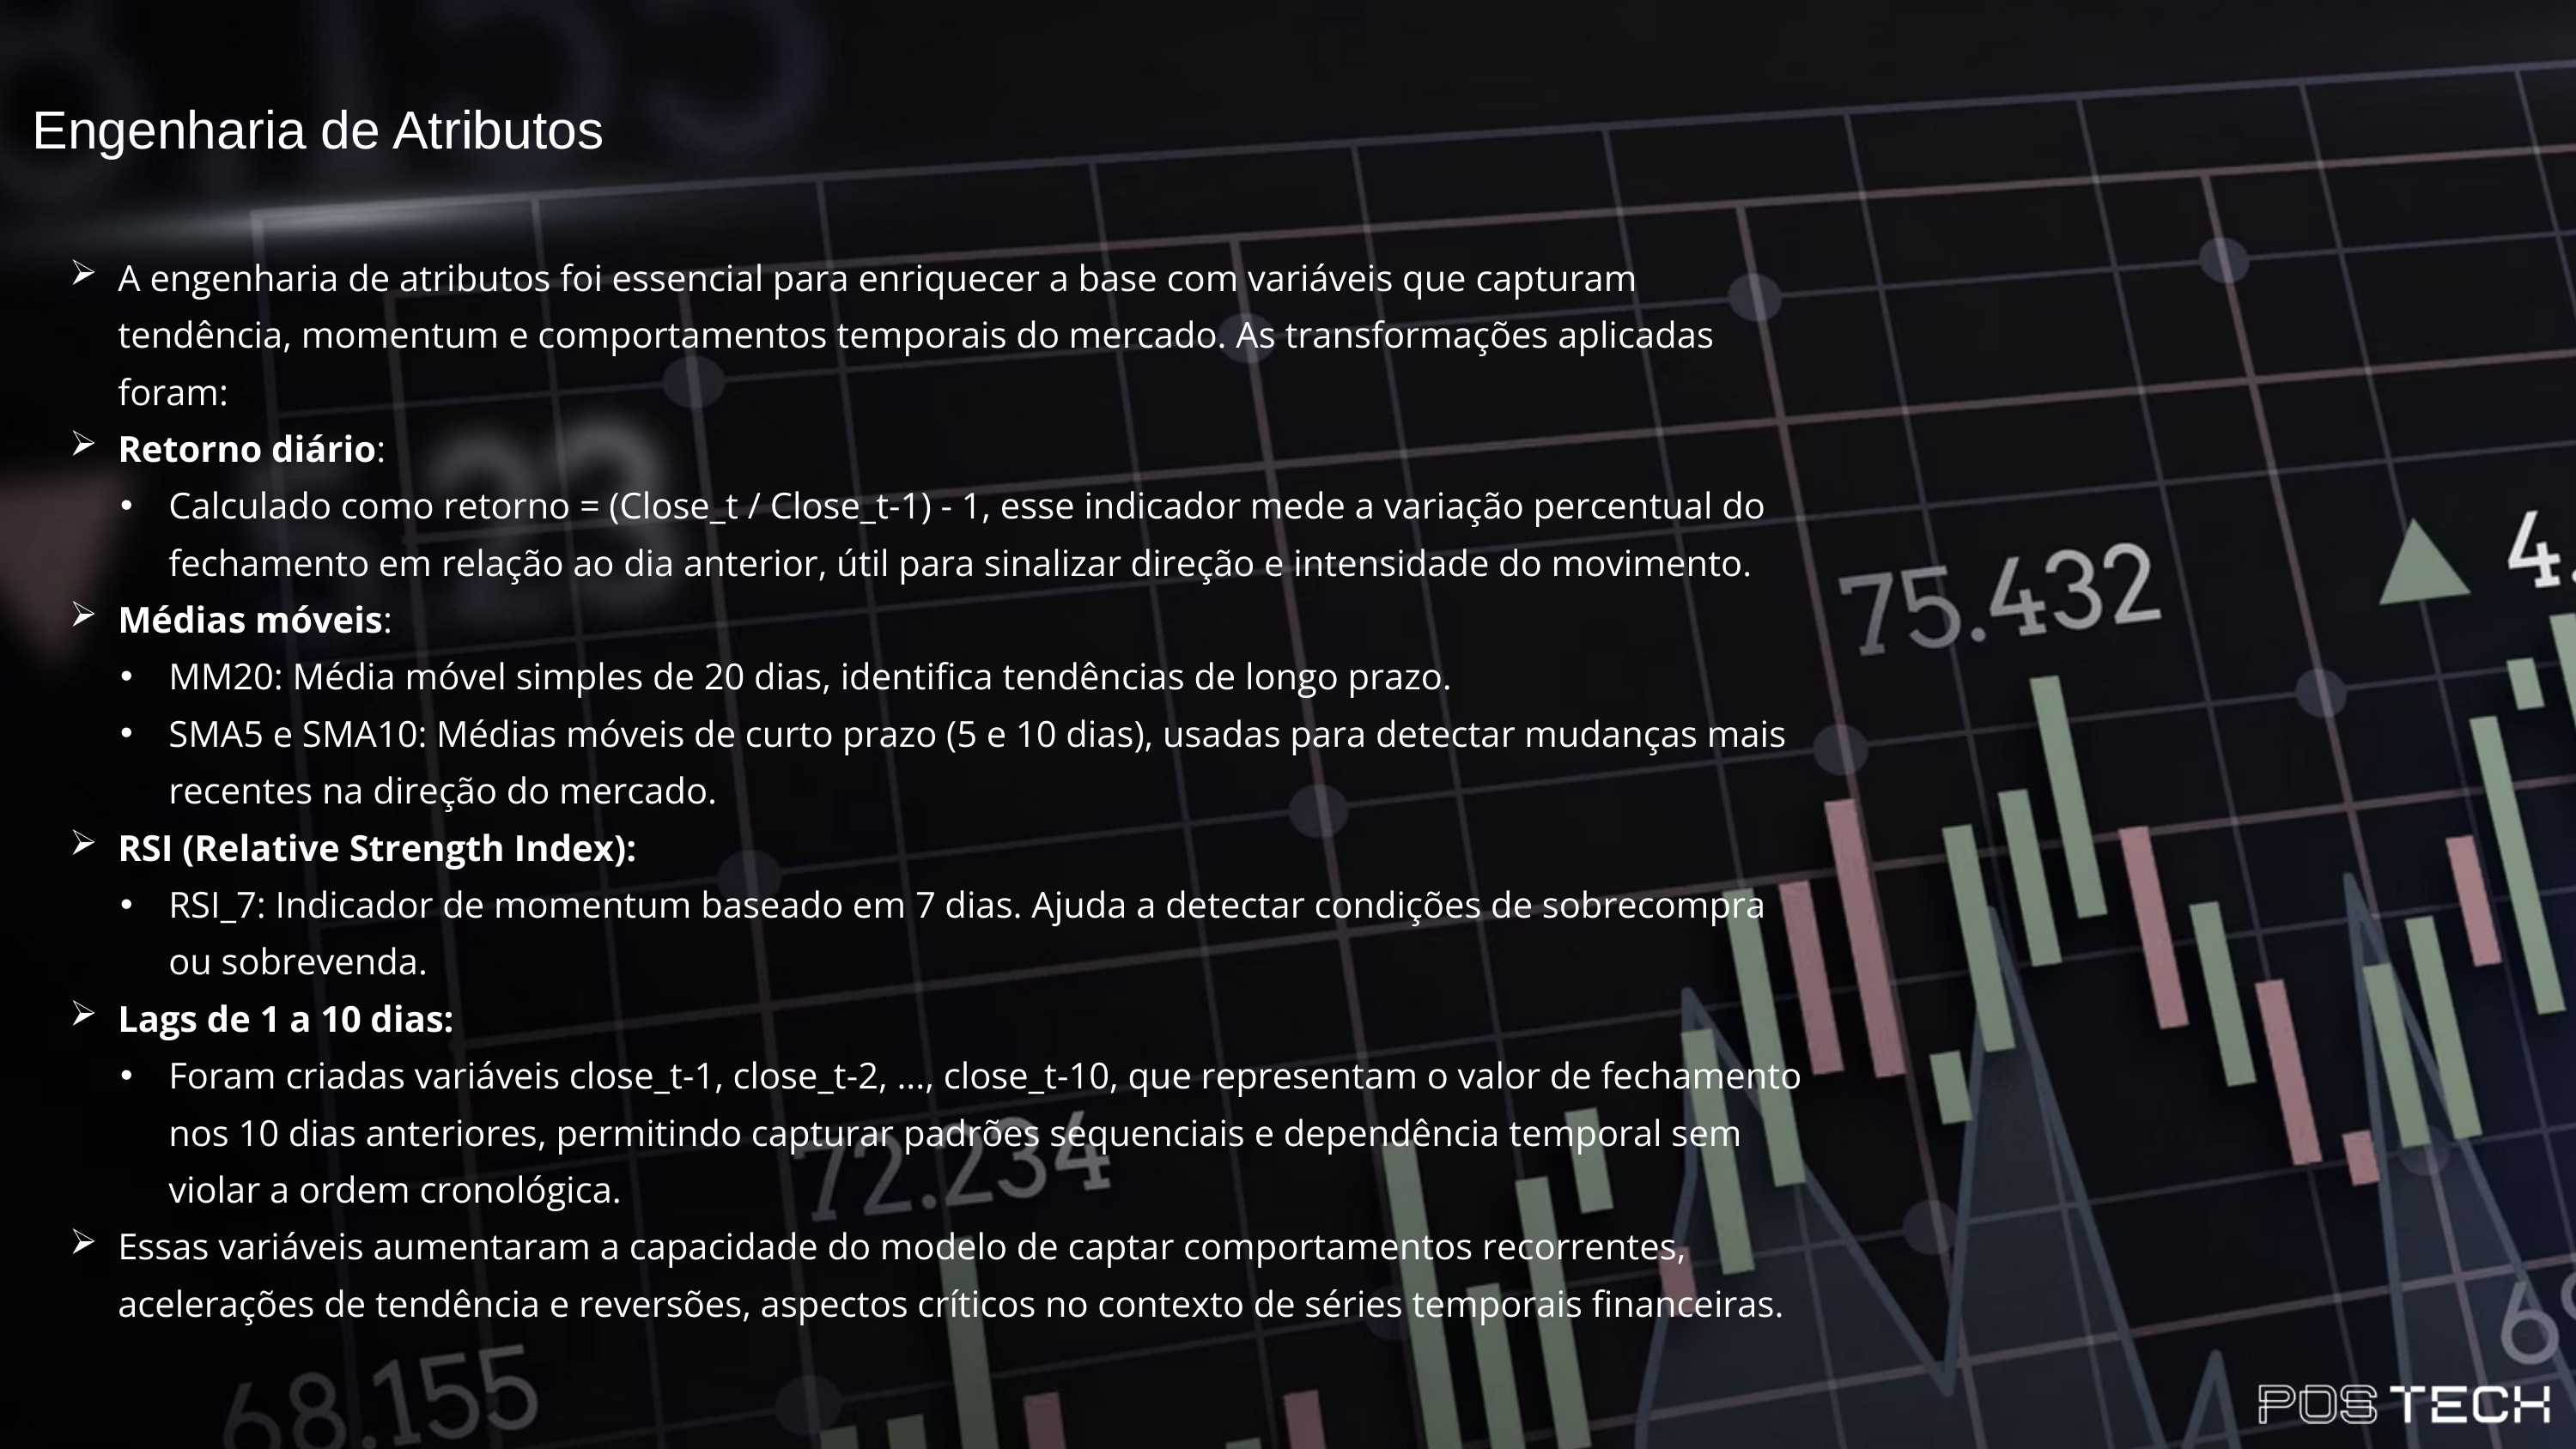

Engenharia de Atributos
A engenharia de atributos foi essencial para enriquecer a base com variáveis que capturam tendência, momentum e comportamentos temporais do mercado. As transformações aplicadas foram:
Retorno diário:
Calculado como retorno = (Close_t / Close_t-1) - 1, esse indicador mede a variação percentual do fechamento em relação ao dia anterior, útil para sinalizar direção e intensidade do movimento.
Médias móveis:
MM20: Média móvel simples de 20 dias, identifica tendências de longo prazo.
SMA5 e SMA10: Médias móveis de curto prazo (5 e 10 dias), usadas para detectar mudanças mais recentes na direção do mercado.
RSI (Relative Strength Index):
RSI_7: Indicador de momentum baseado em 7 dias. Ajuda a detectar condições de sobrecompra ou sobrevenda.
Lags de 1 a 10 dias:
Foram criadas variáveis close_t-1, close_t-2, ..., close_t-10, que representam o valor de fechamento nos 10 dias anteriores, permitindo capturar padrões sequenciais e dependência temporal sem violar a ordem cronológica.
Essas variáveis aumentaram a capacidade do modelo de captar comportamentos recorrentes, acelerações de tendência e reversões, aspectos críticos no contexto de séries temporais financeiras.